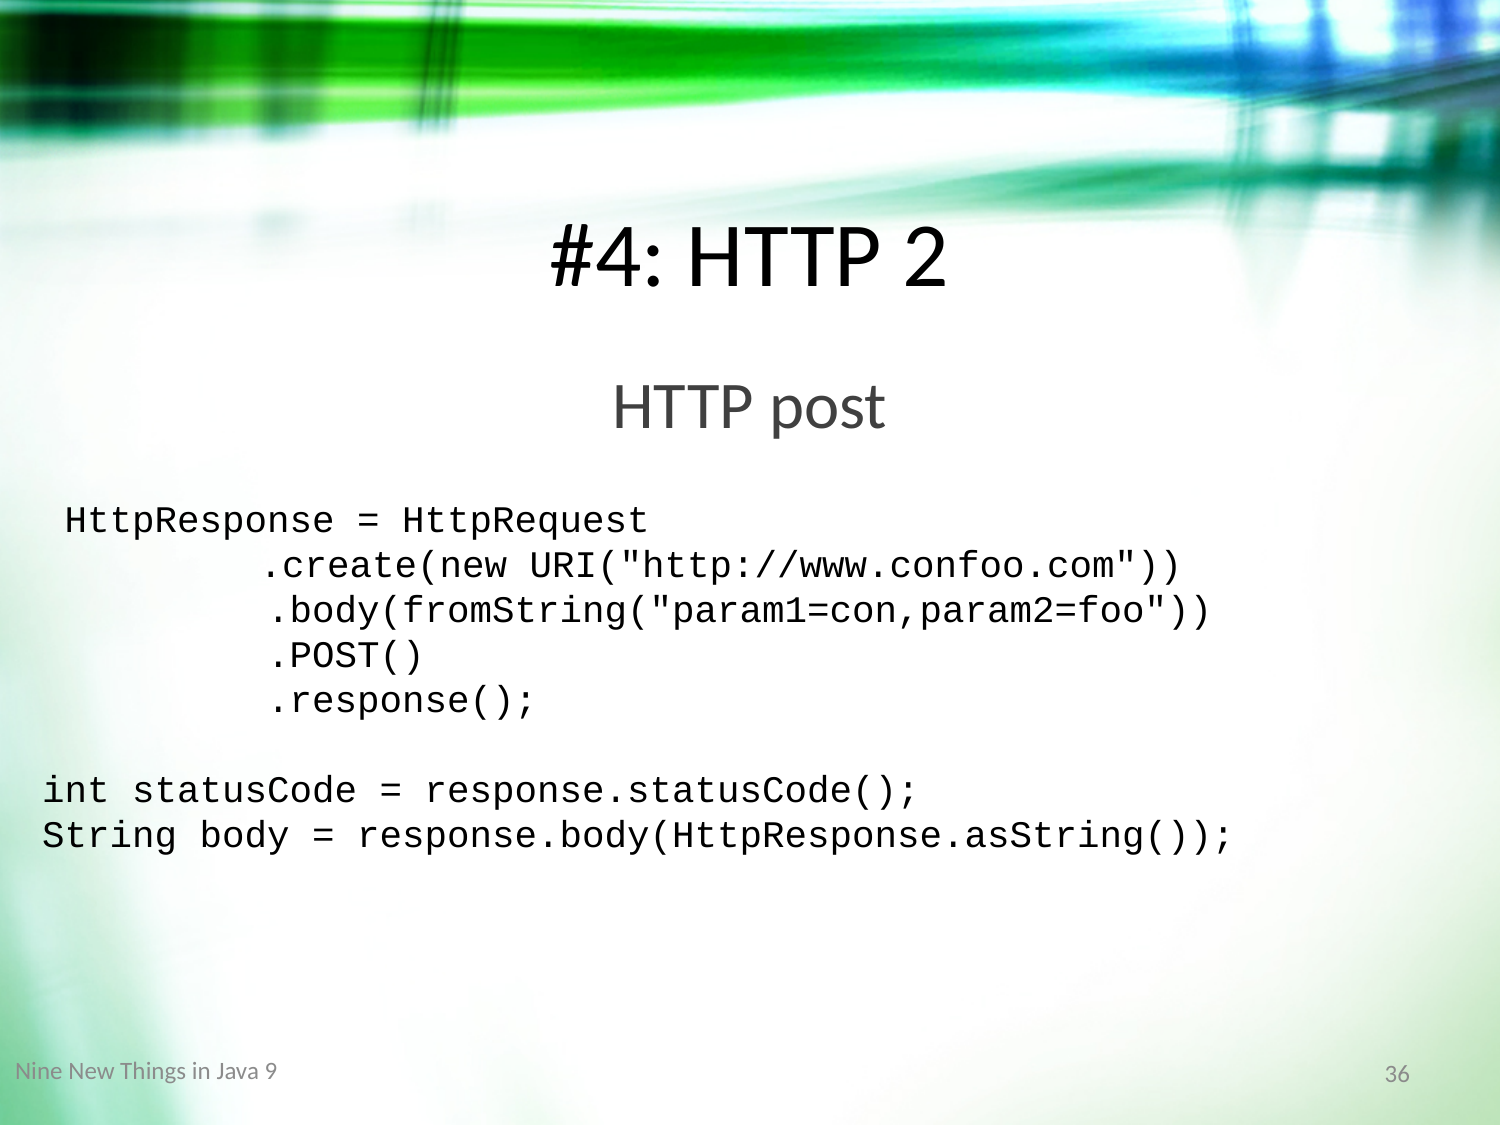

#4: HTTP 2
HTTP post
 HttpResponse = HttpRequest
	   .create(new URI("http://www.confoo.com"))
          .body(fromString("param1=con,param2=foo"))
          .POST()
          .response();

int statusCode = response.statusCode();
String body = response.body(HttpResponse.asString());

Nine New Things in Java 9
36